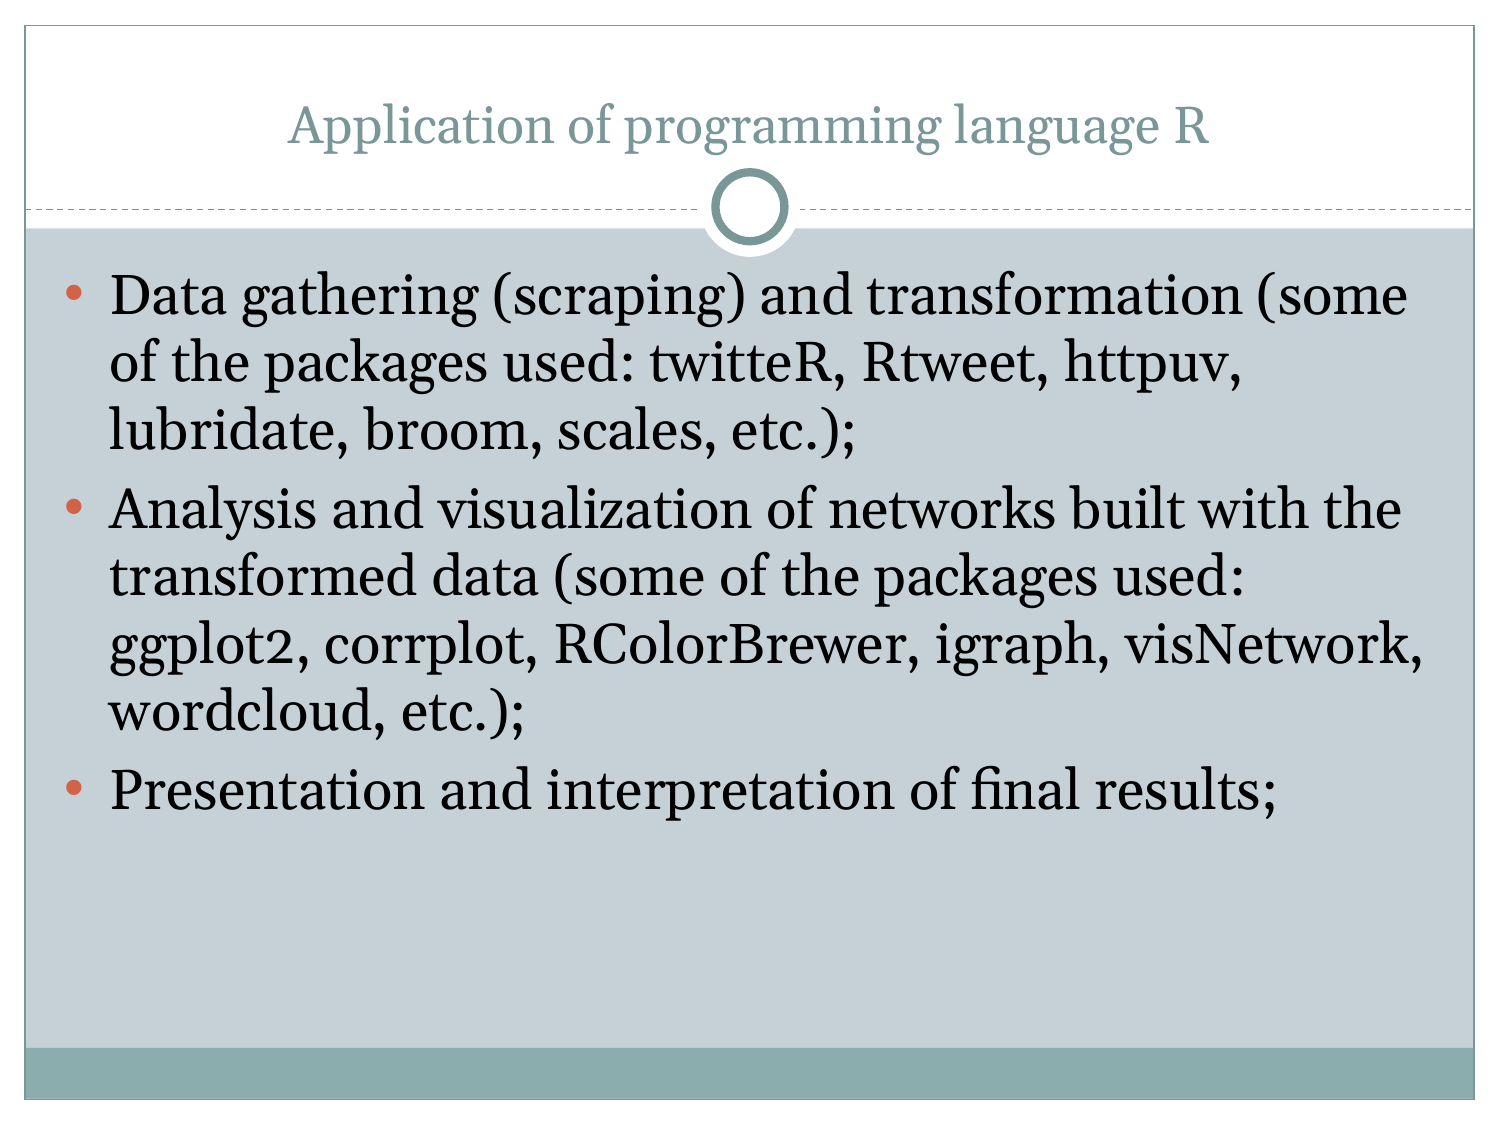

# Application of programming language R
Data gathering (scraping) and transformation (some of the packages used: twitteR, Rtweet, httpuv, lubridate, broom, scales, etc.);
Analysis and visualization of networks built with the transformed data (some of the packages used: ggplot2, corrplot, RColorBrewer, igraph, visNetwork, wordcloud, etc.);
Presentation and interpretation of final results;